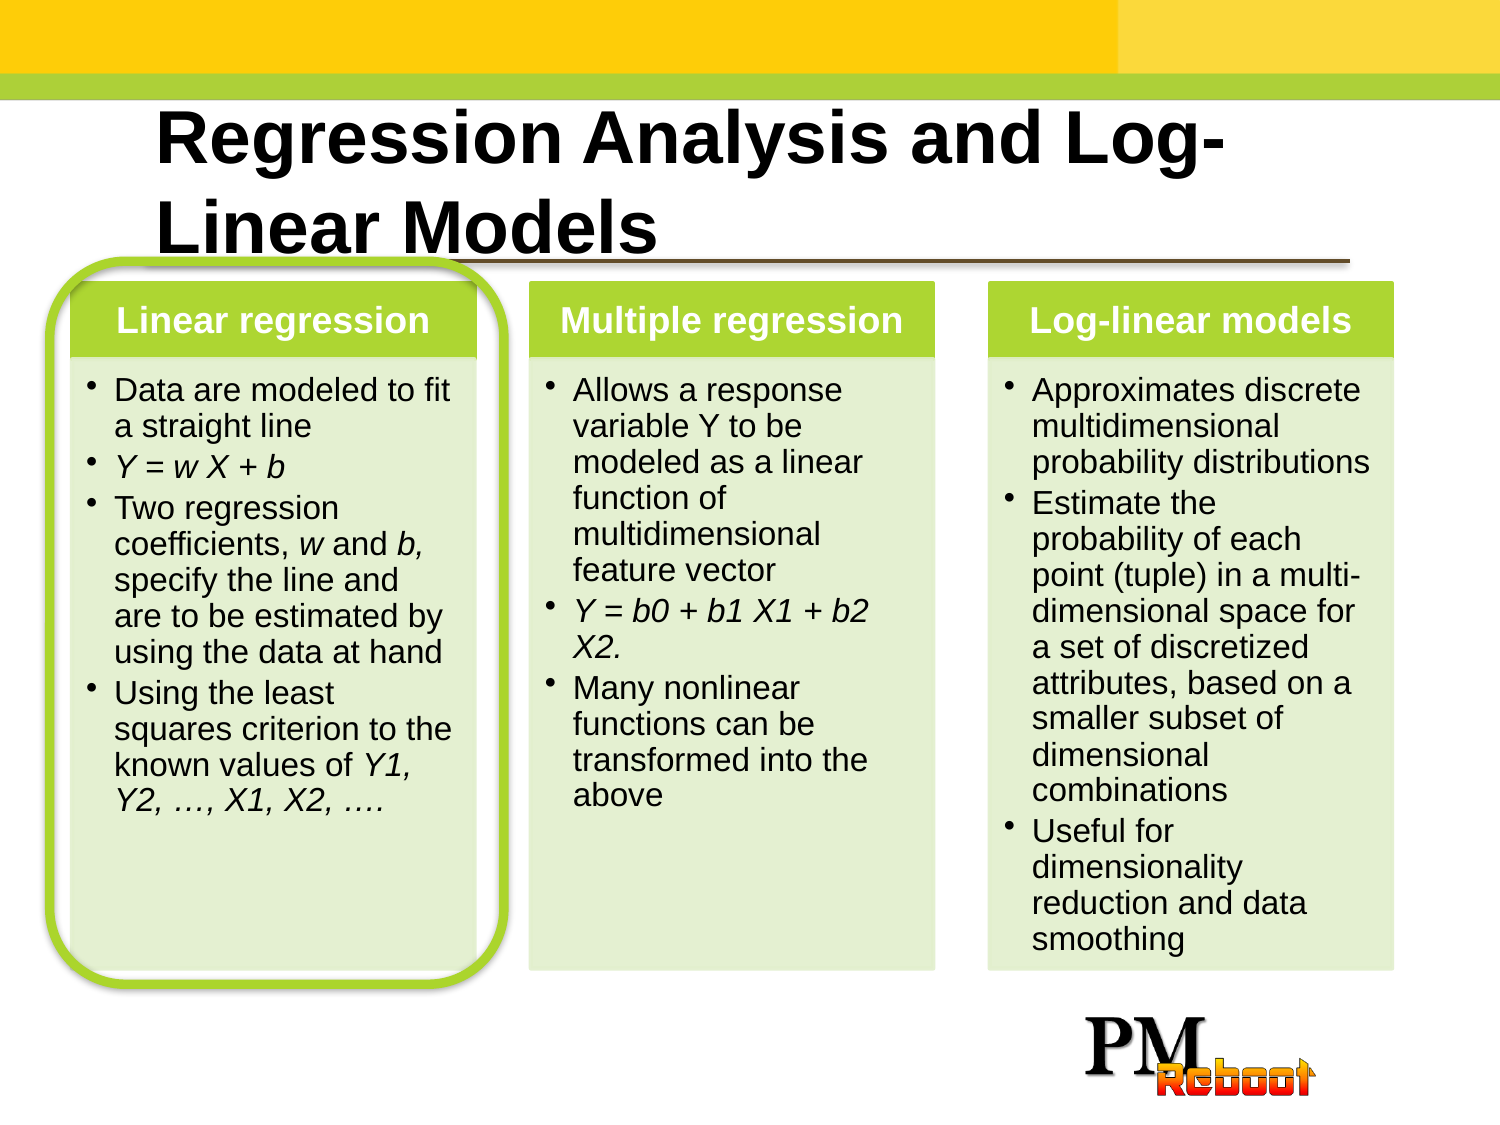

Regression Analysis and Log-Linear Models
Linear regression
Data are modeled to fit a straight line
Y = w X + b
Two regression coefficients, w and b, specify the line and are to be estimated by using the data at hand
Using the least squares criterion to the known values of Y1, Y2, …, X1, X2, ….
Multiple regression
Allows a response variable Y to be modeled as a linear function of multidimensional feature vector
Y = b0 + b1 X1 + b2 X2.
Many nonlinear functions can be transformed into the above
Log-linear models
Approximates discrete multidimensional probability distributions
Estimate the probability of each point (tuple) in a multi-dimensional space for a set of discretized attributes, based on a smaller subset of dimensional combinations
Useful for dimensionality reduction and data smoothing